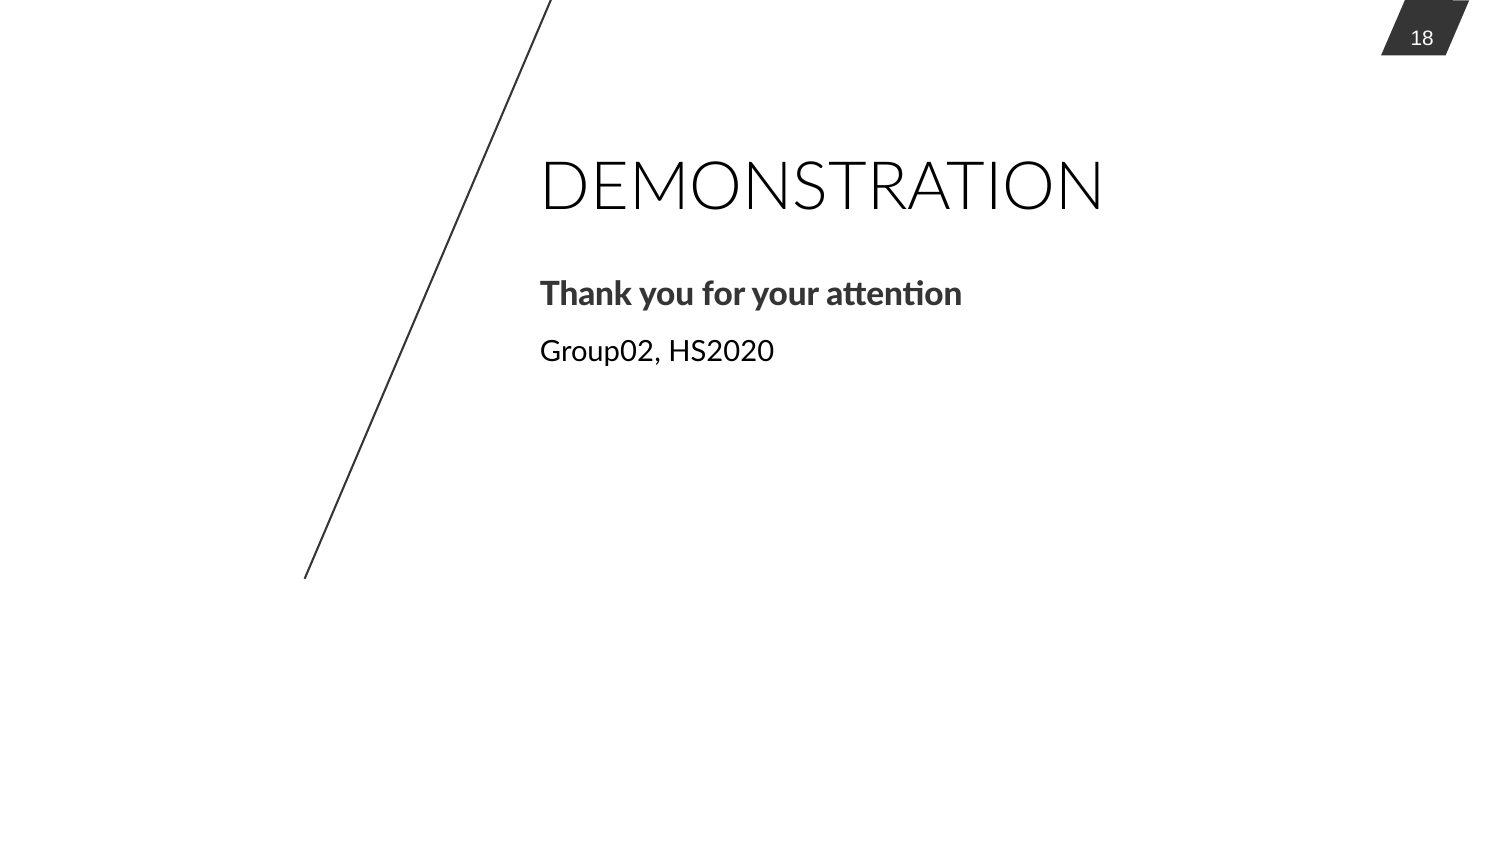

18
# Demonstration
Thank you for your attention
Group02, HS2020